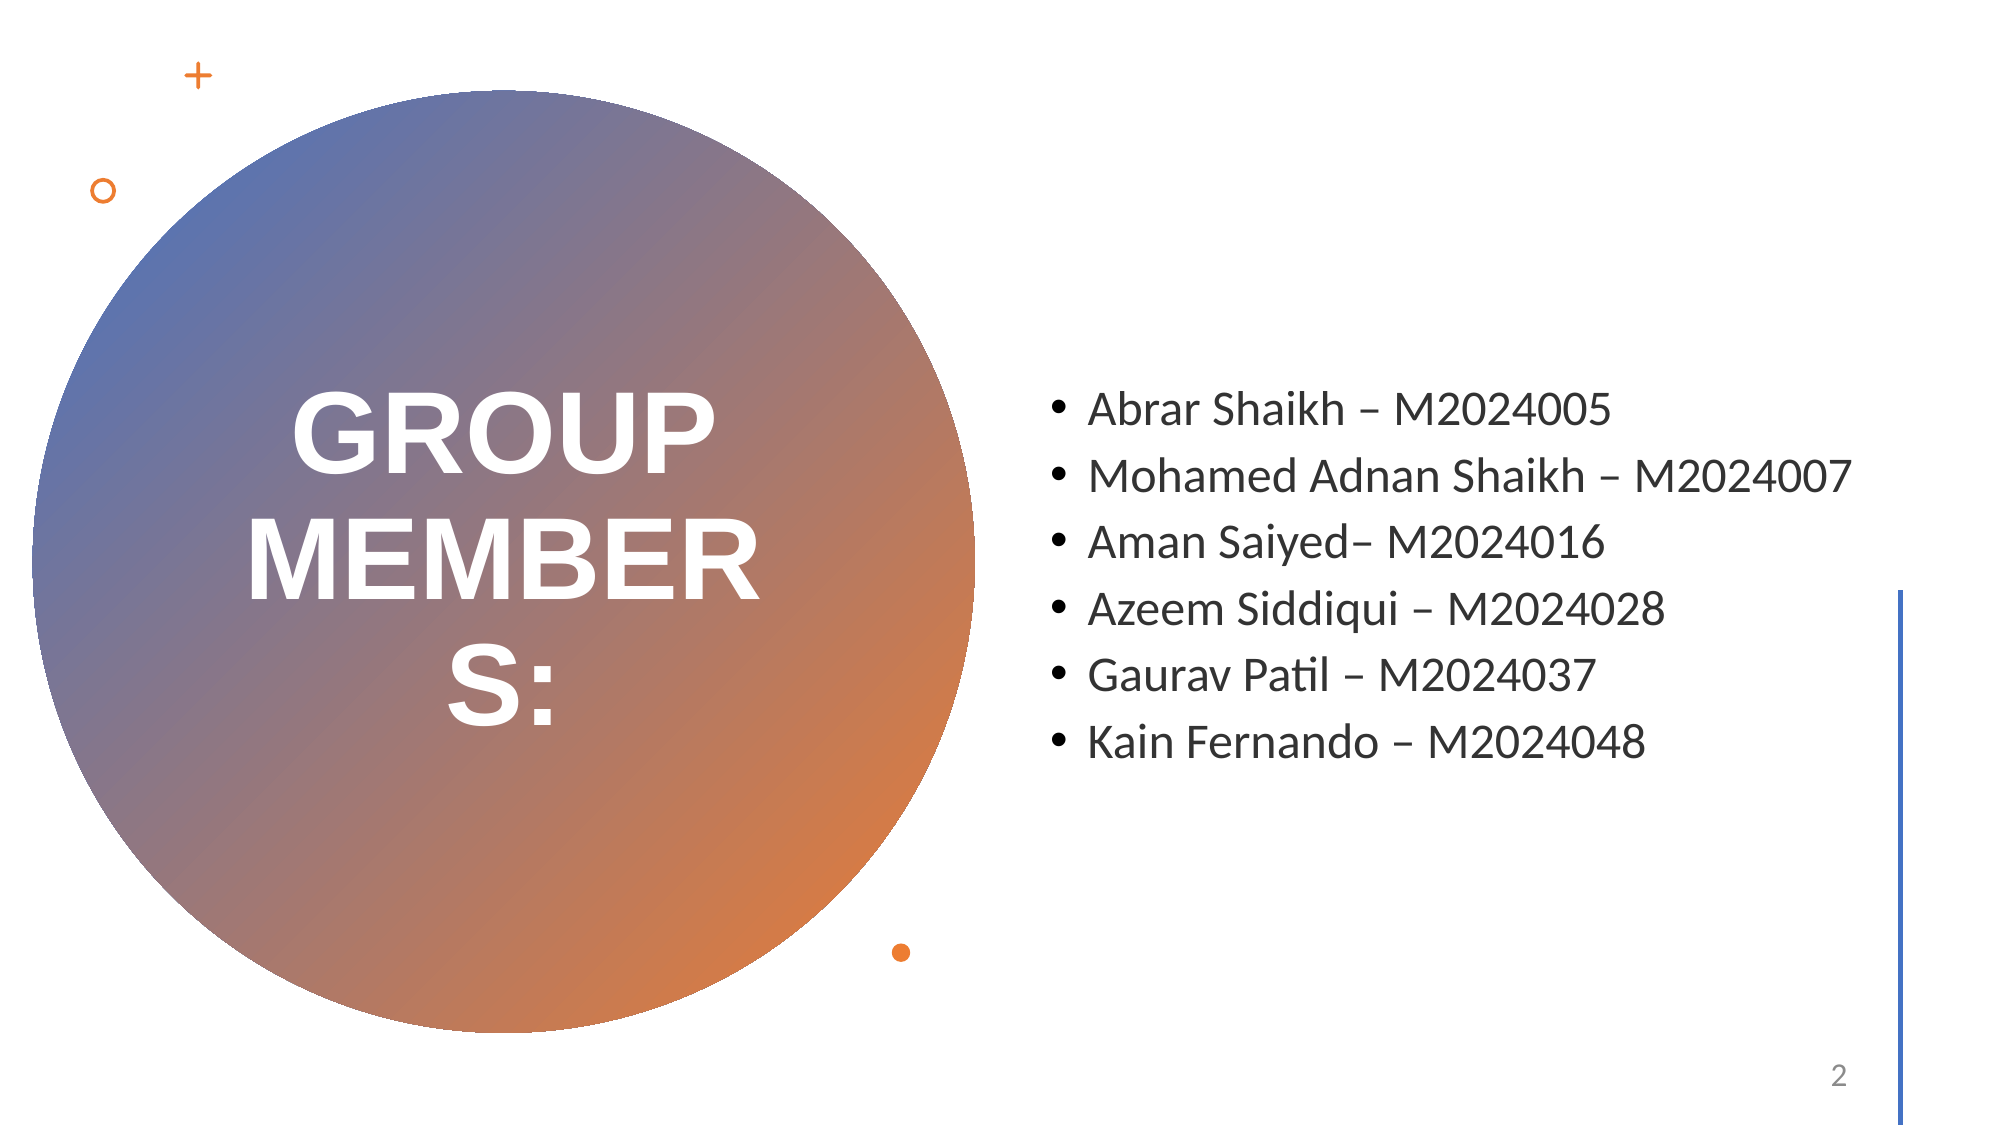

Abrar Shaikh – M2024005
Mohamed Adnan Shaikh – M2024007
Aman Saiyed– M2024016
Azeem Siddiqui – M2024028
Gaurav Patil – M2024037
Kain Fernando – M2024048

GROUP MEMBERS:

2